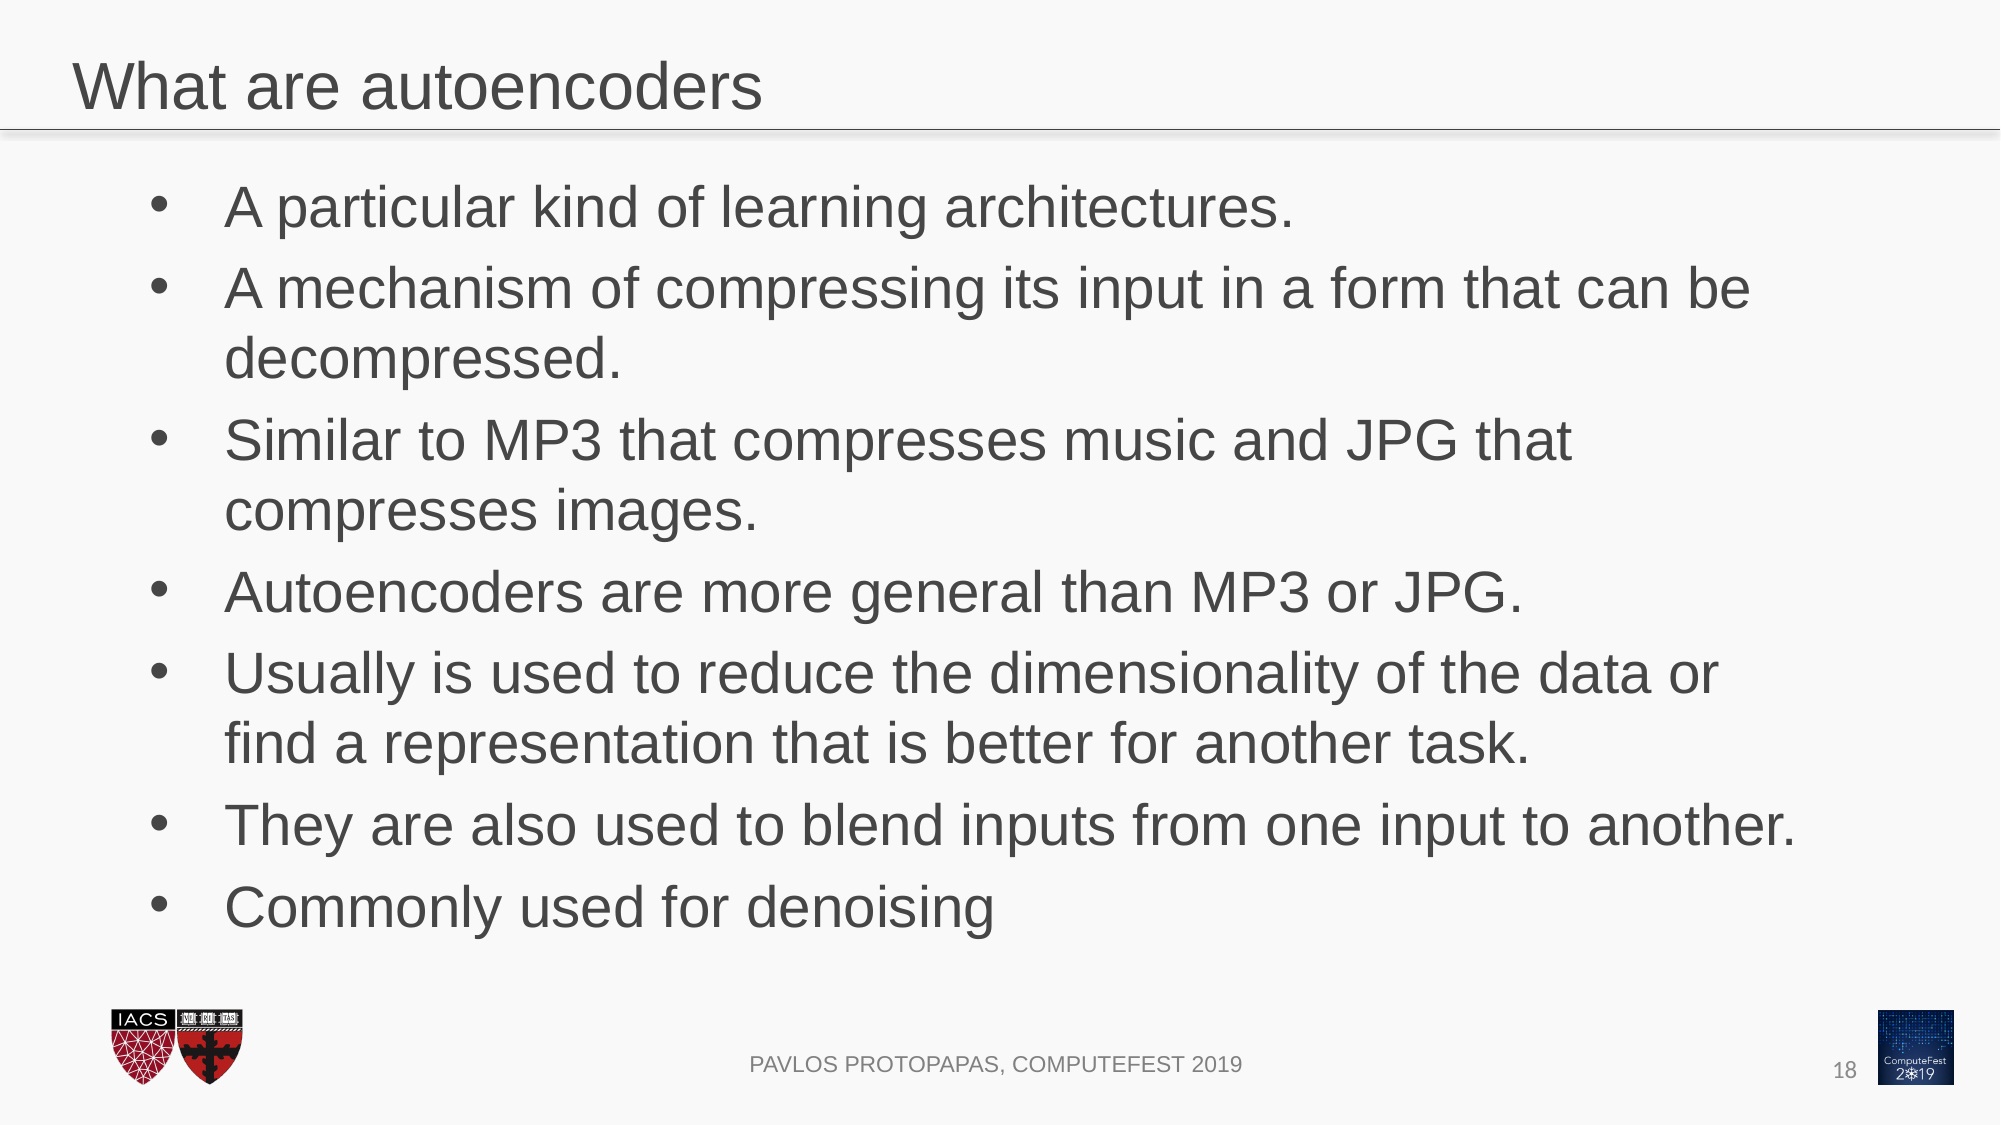

# What are autoencoders
A particular kind of learning architectures.
A mechanism of compressing its input in a form that can be decompressed.
Similar to MP3 that compresses music and JPG that compresses images.
Autoencoders are more general than MP3 or JPG.
Usually is used to reduce the dimensionality of the data or find a representation that is better for another task.
They are also used to blend inputs from one input to another.
Commonly used for denoising
18